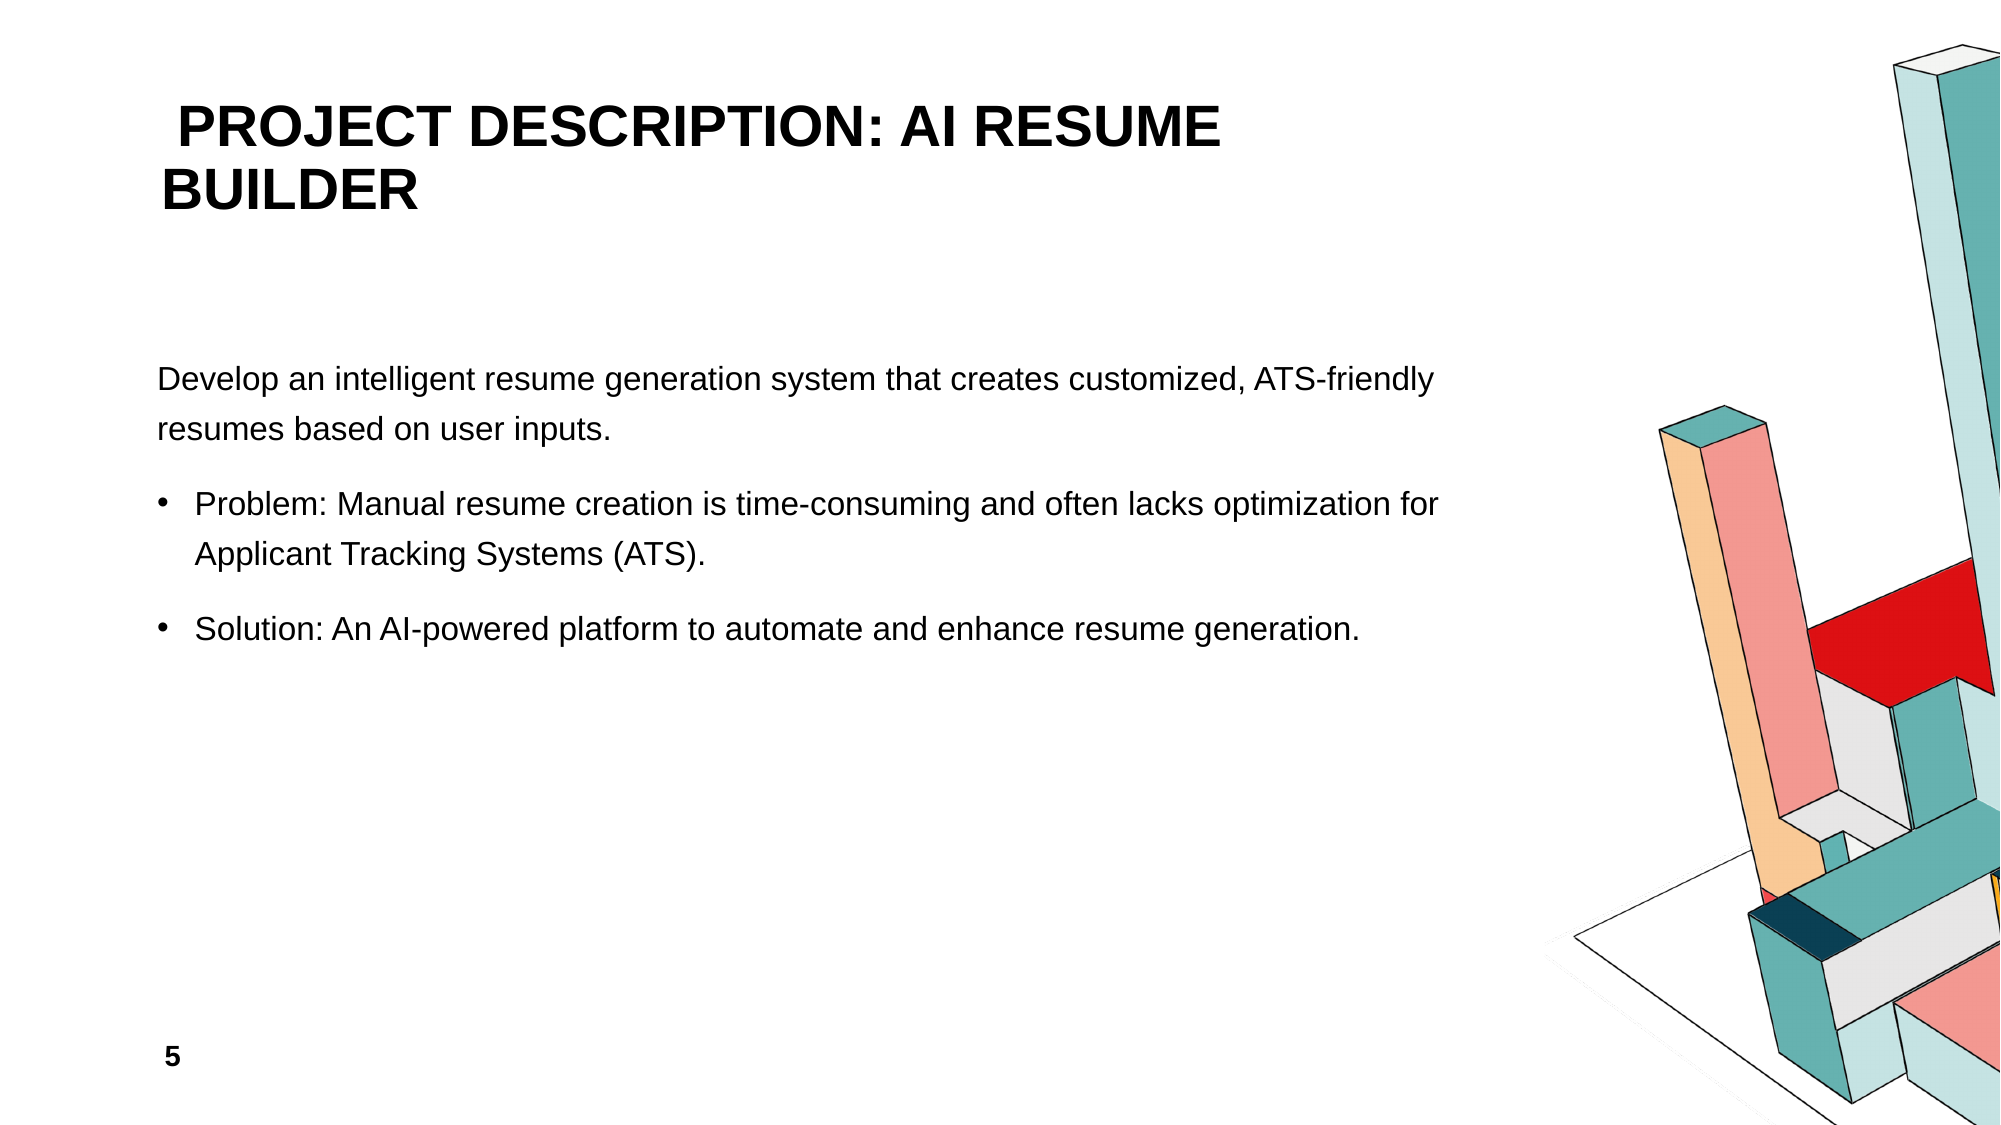

# Project Description: AI Resume Builder
Develop an intelligent resume generation system that creates customized, ATS-friendly resumes based on user inputs.
Problem: Manual resume creation is time-consuming and often lacks optimization for Applicant Tracking Systems (ATS).
Solution: An AI-powered platform to automate and enhance resume generation.
5